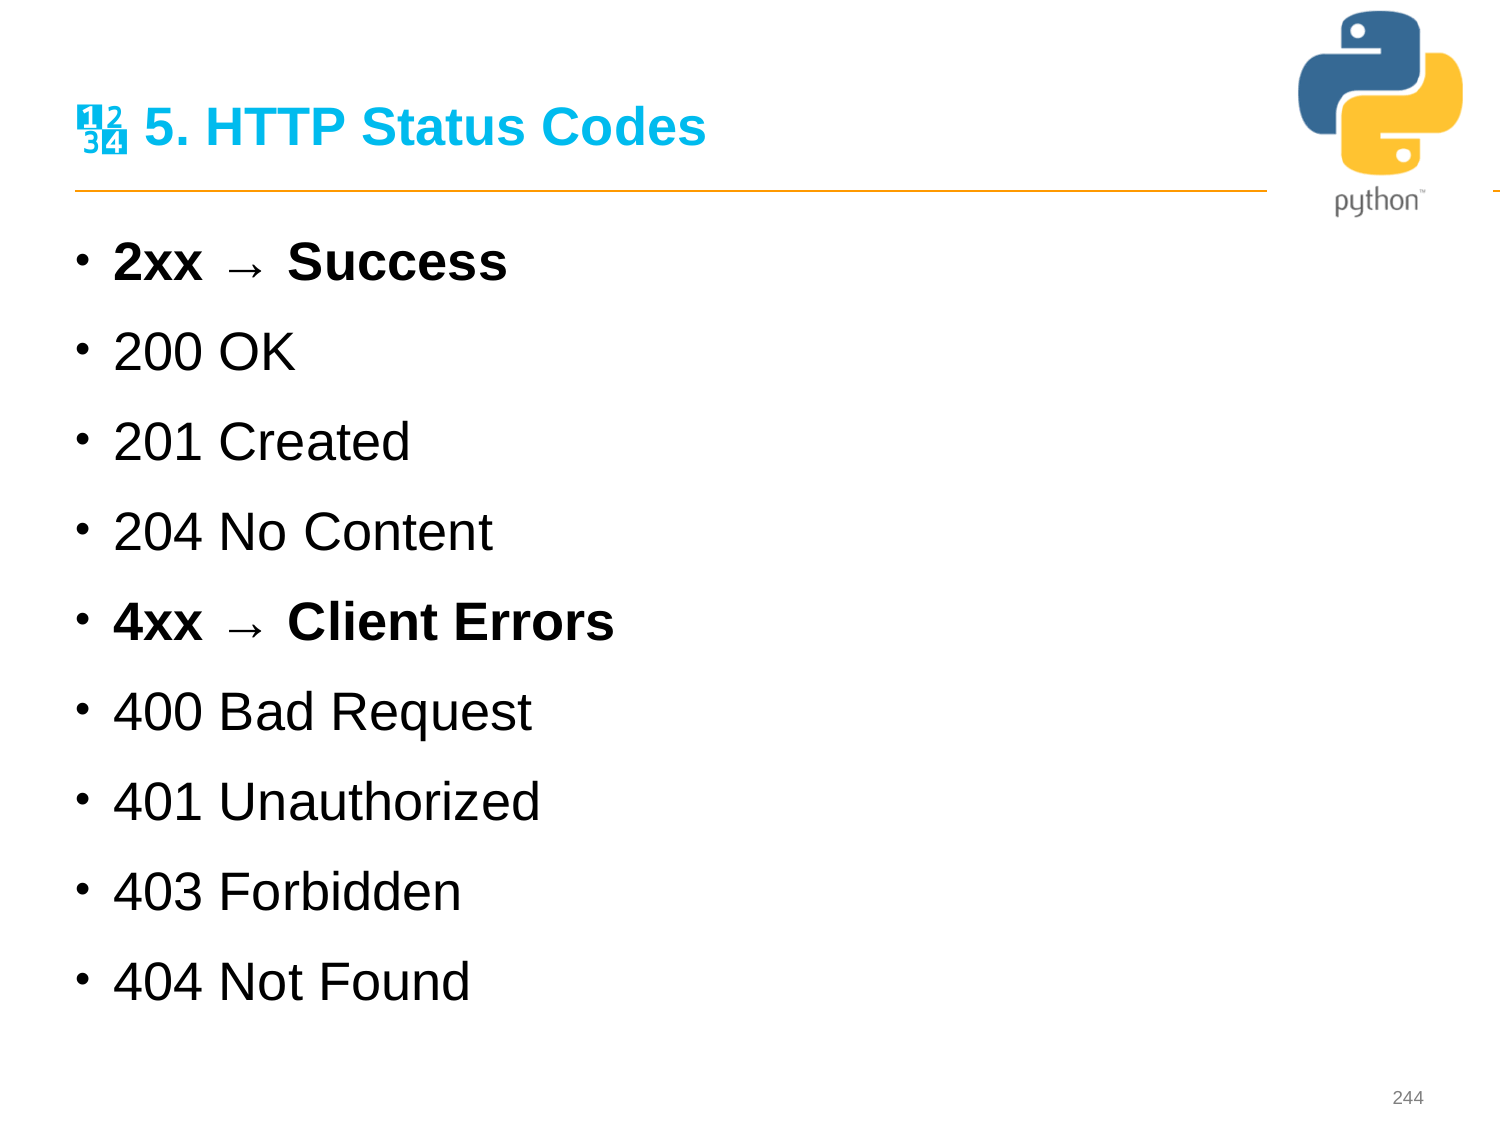

# 🔢 5. HTTP Status Codes
2xx → Success
200 OK
201 Created
204 No Content
4xx → Client Errors
400 Bad Request
401 Unauthorized
403 Forbidden
404 Not Found